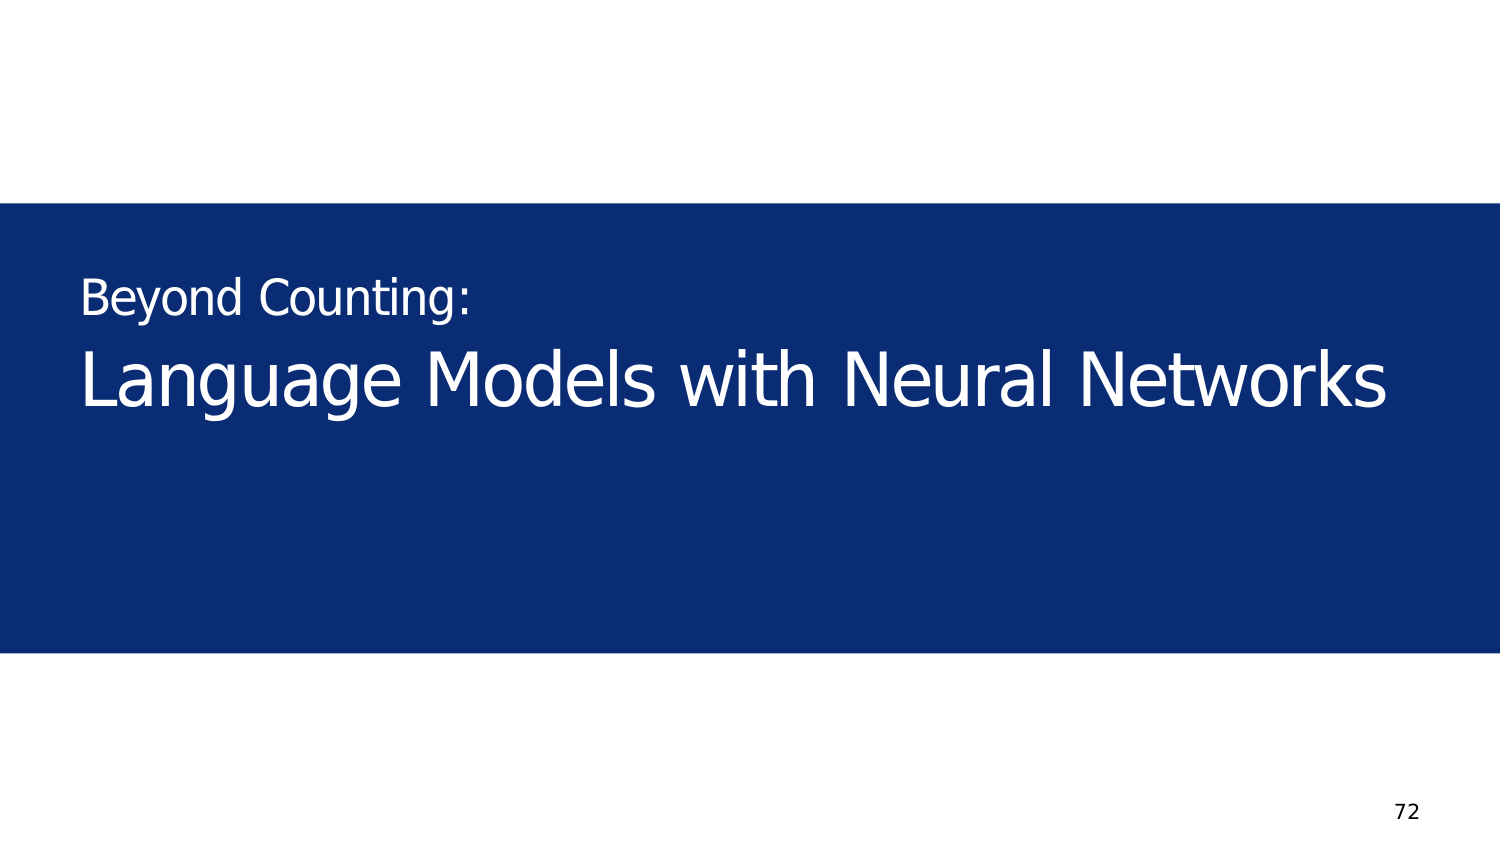

Beyond Counting:
Language Models with Neural Networks